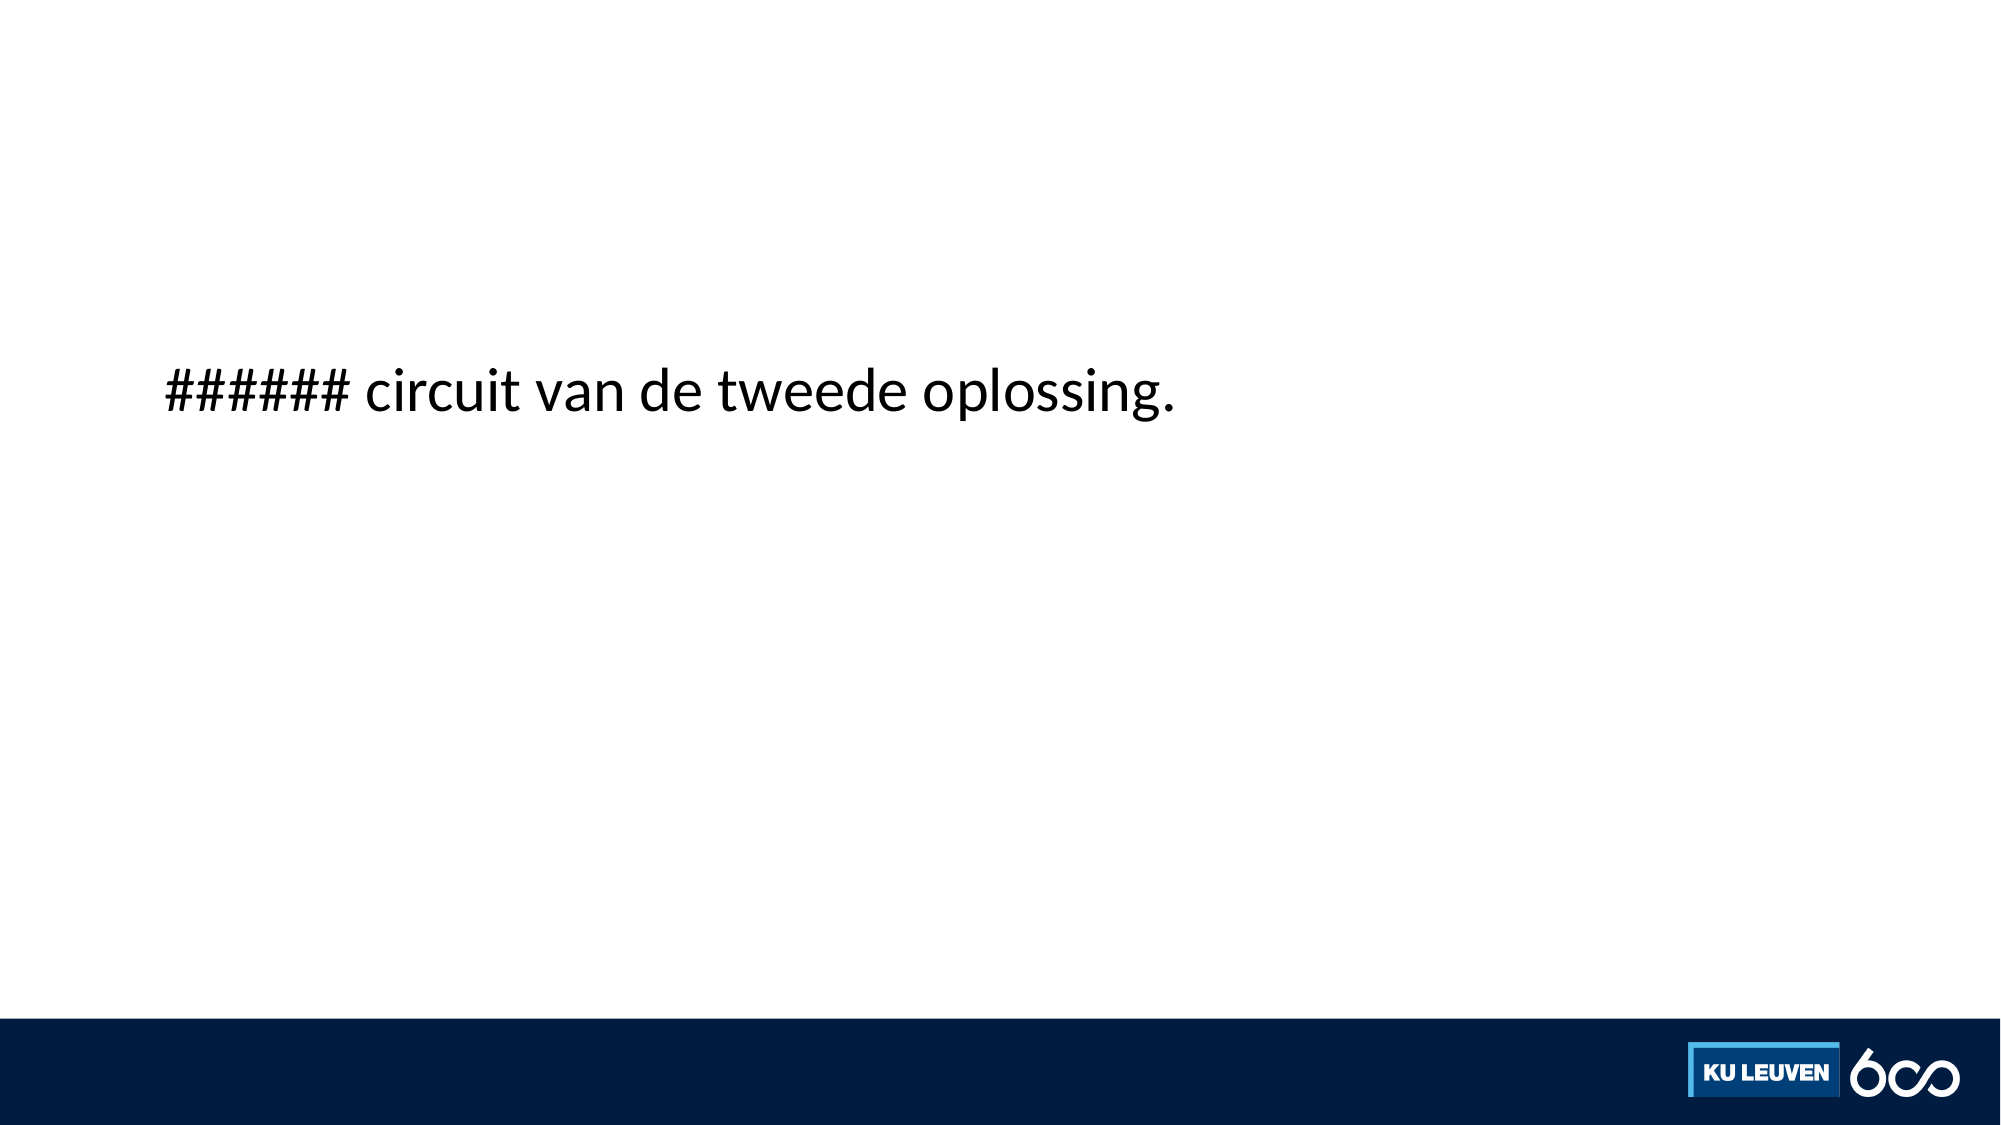

#
###### circuit van de tweede oplossing.